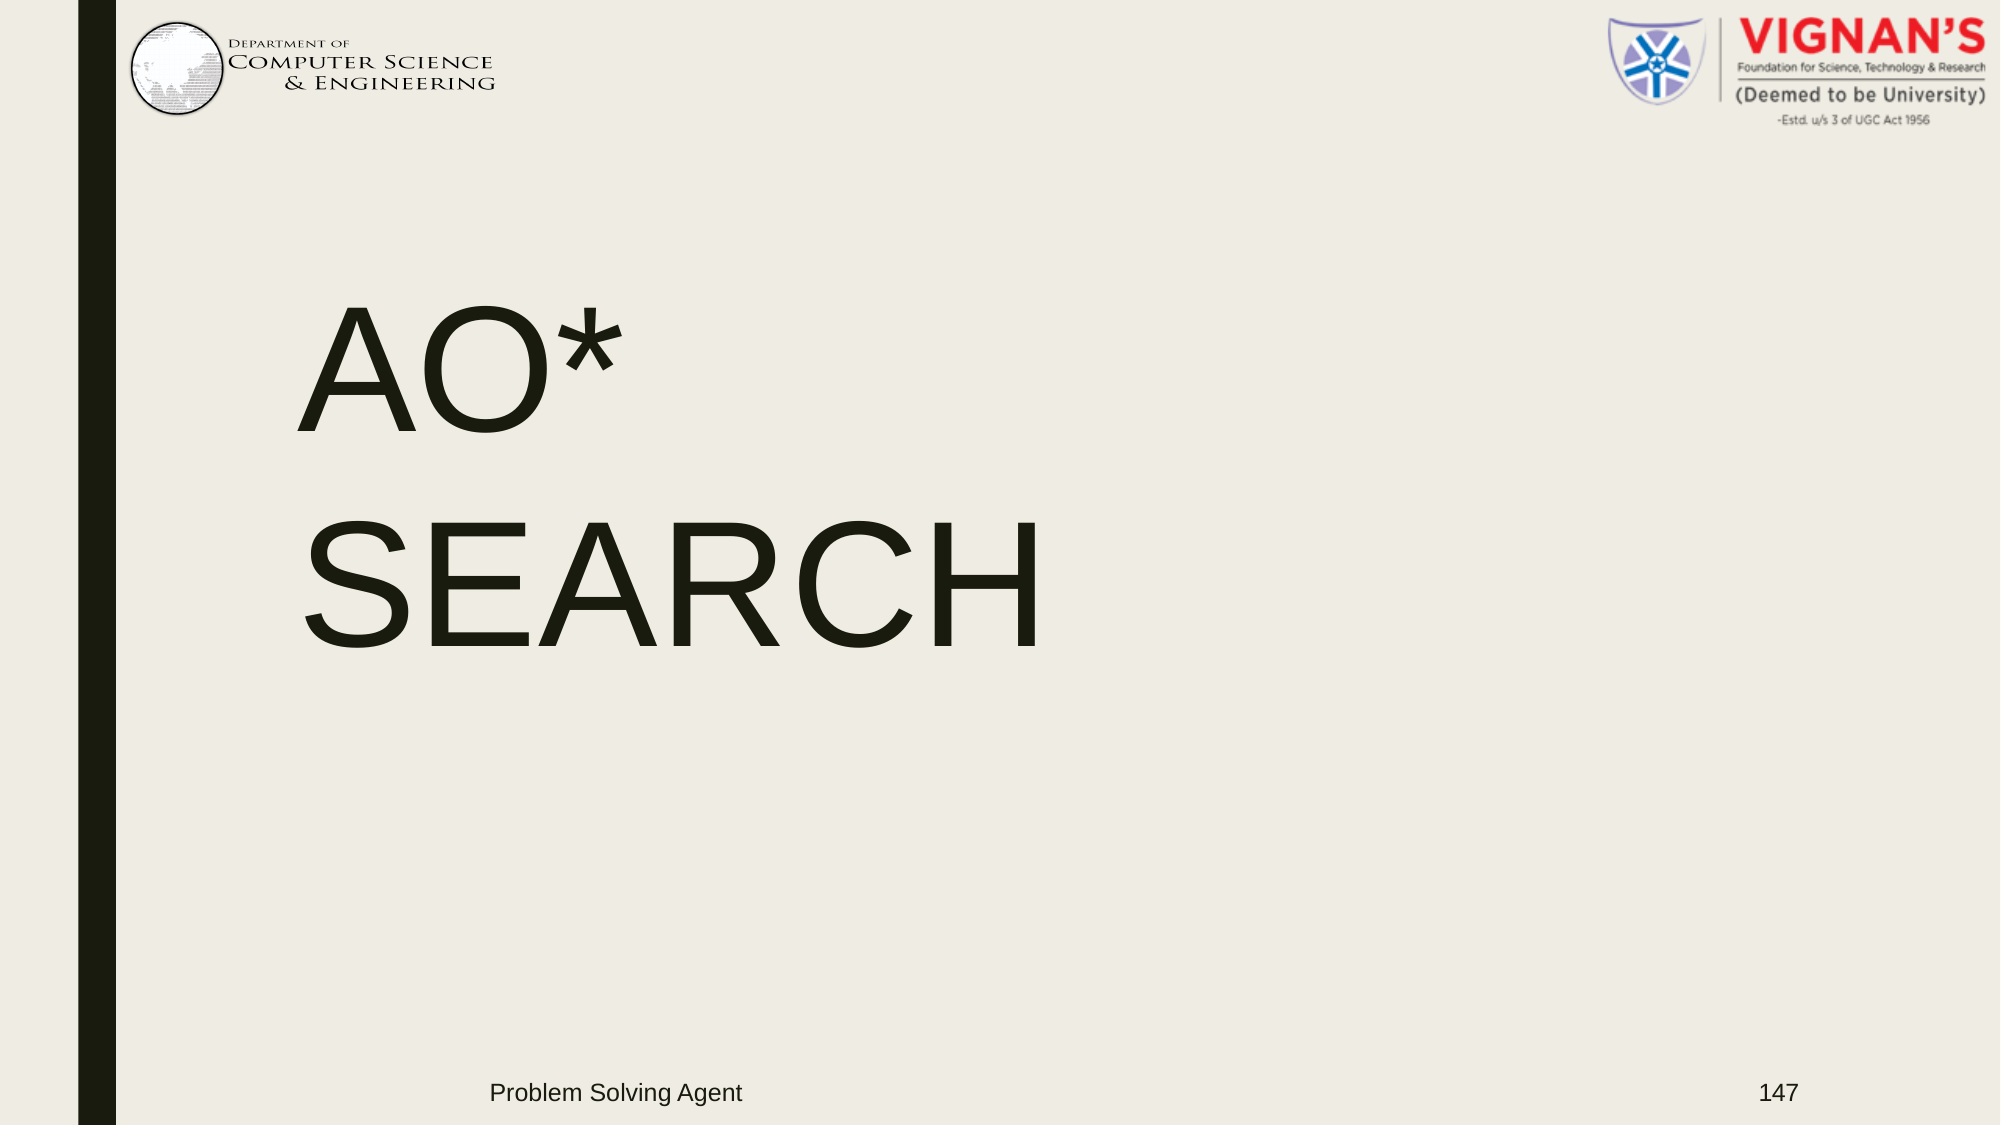

# AO* SEARCH
Problem Solving Agent
147